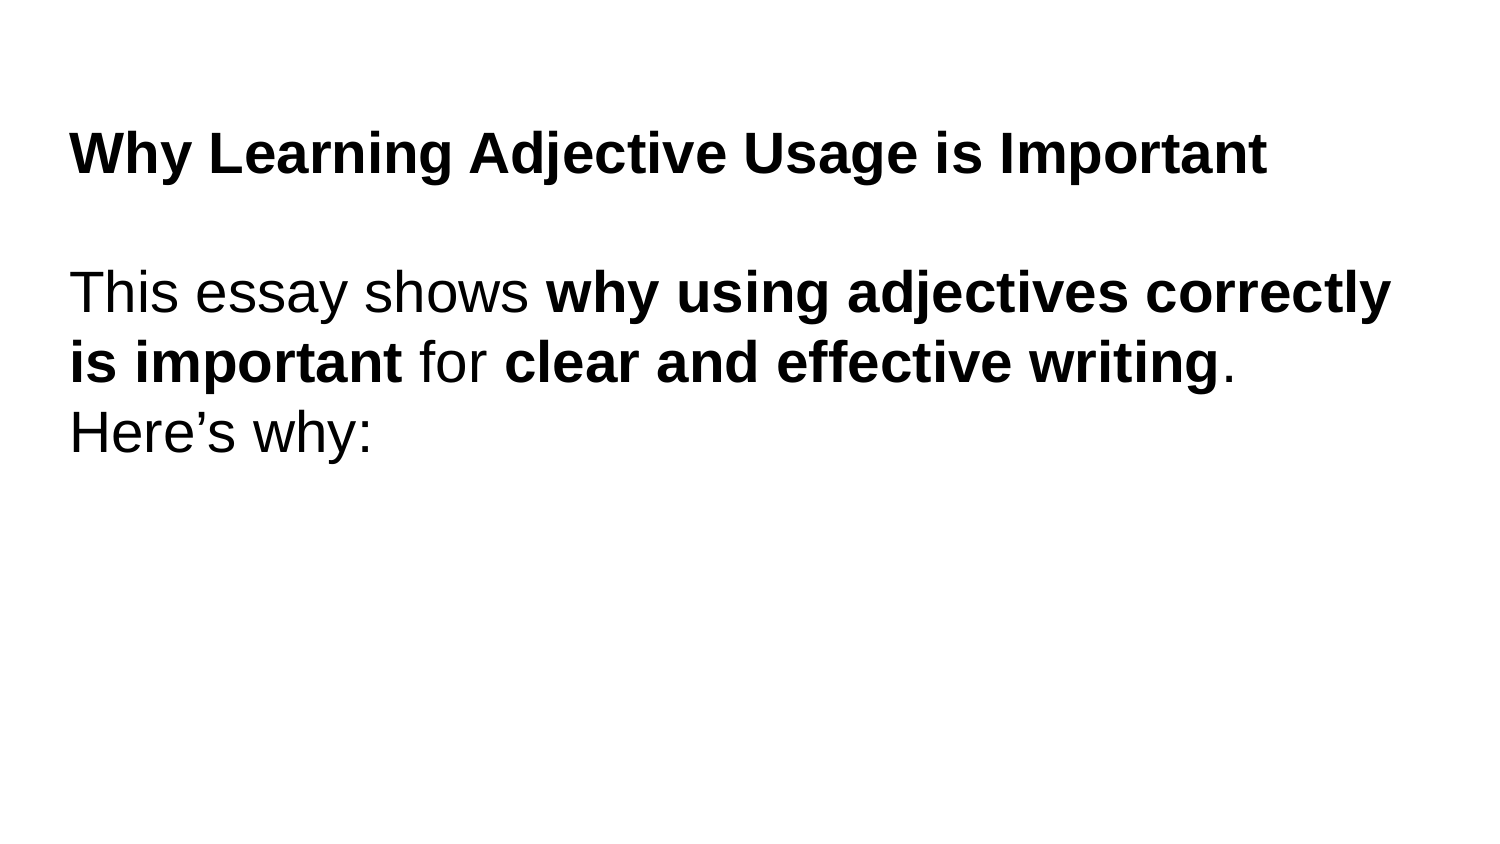

Why Learning Adjective Usage is Important

This essay shows why using adjectives correctly is important for clear and effective writing. Here’s why: